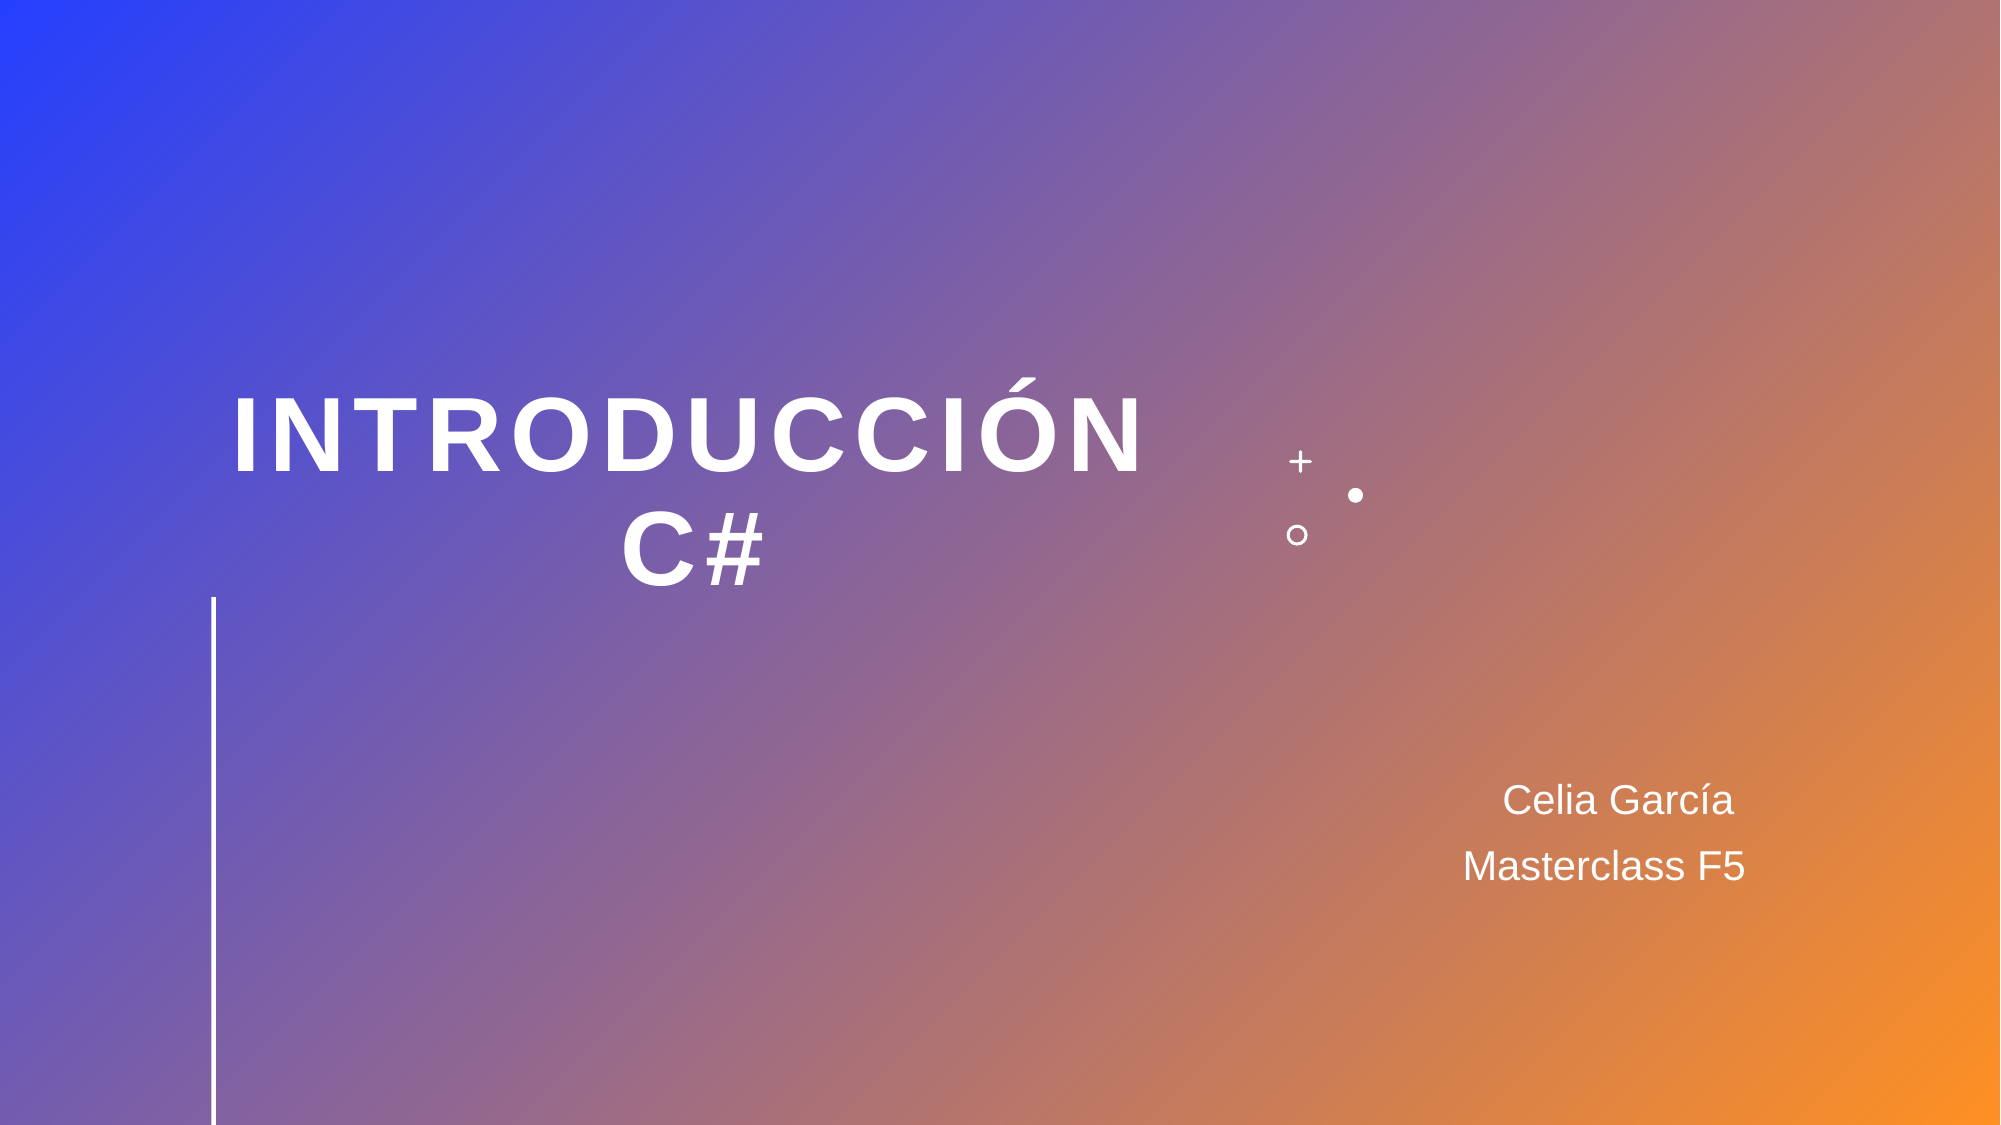

# Introducción c#
Celia García
Masterclass F5